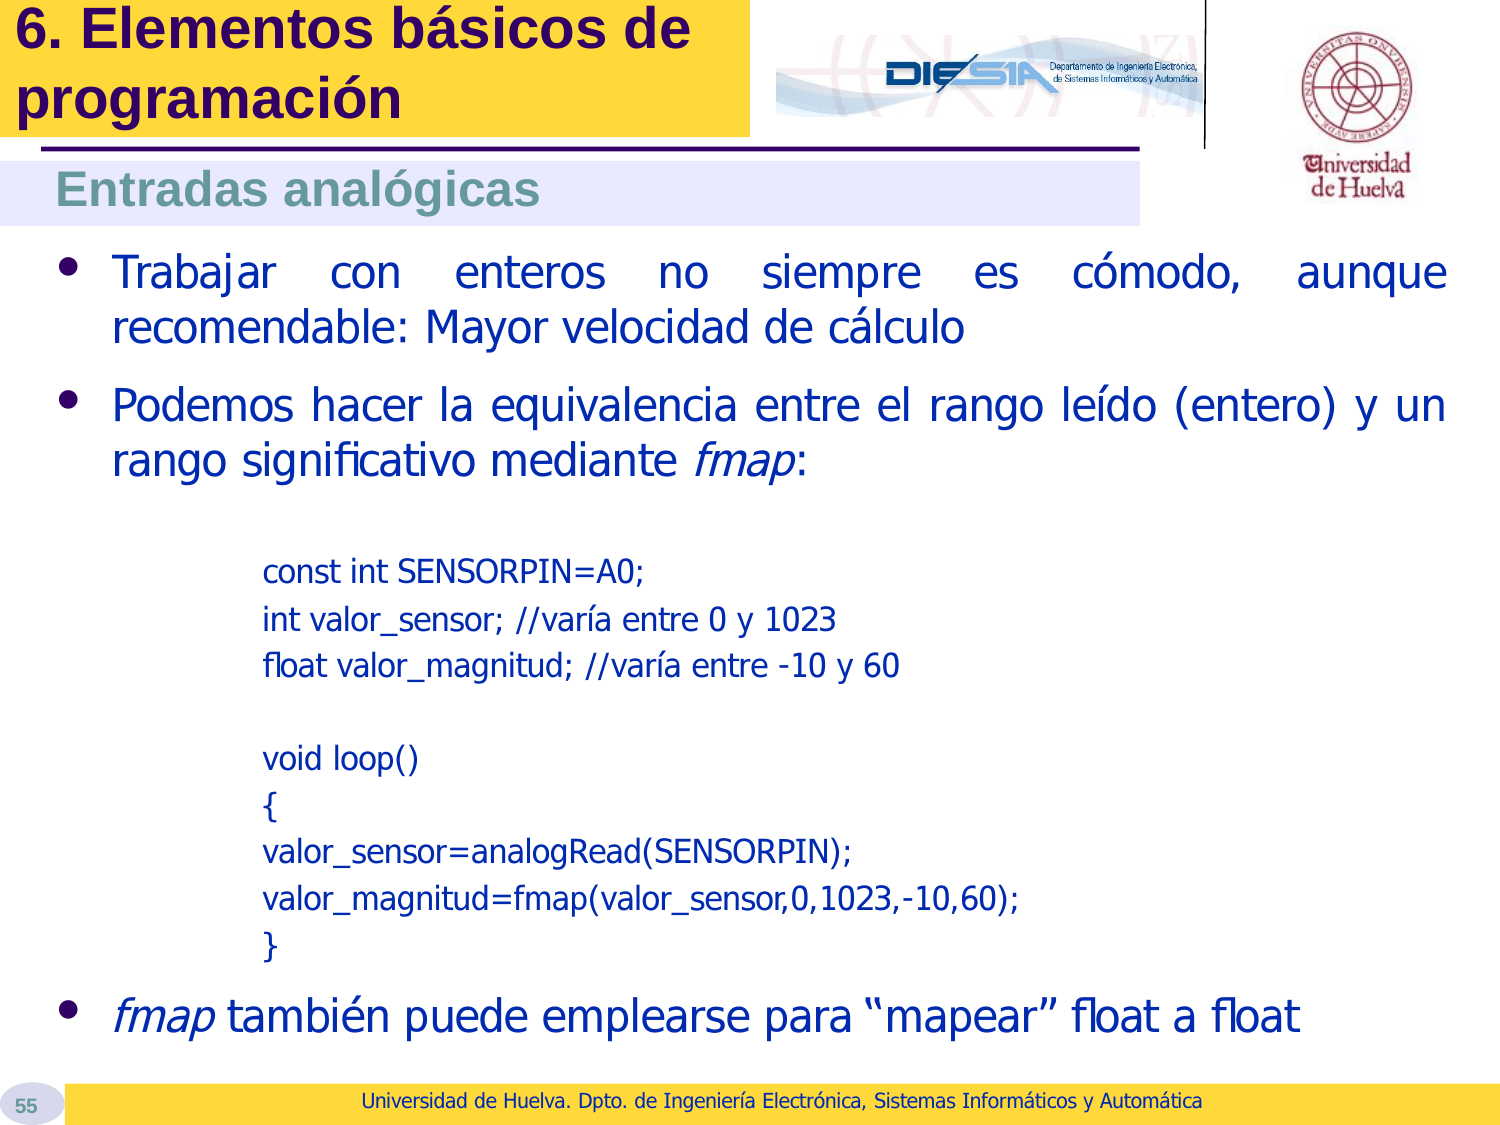

# 6. Elementos básicos de programación
Entradas analógicas
Trabajar con enteros no siempre es cómodo, aunque recomendable: Mayor velocidad de cálculo
Podemos hacer la equivalencia entre el rango leído (entero) y un rango significativo mediante fmap:

	const int SENSORPIN=A0;
	int valor_sensor; //varía entre 0 y 1023
	float valor_magnitud; //varía entre -10 y 60

	void loop()
	{
	valor_sensor=analogRead(SENSORPIN);
	valor_magnitud=fmap(valor_sensor,0,1023,-10,60);
	}
fmap también puede emplearse para “mapear” float a float